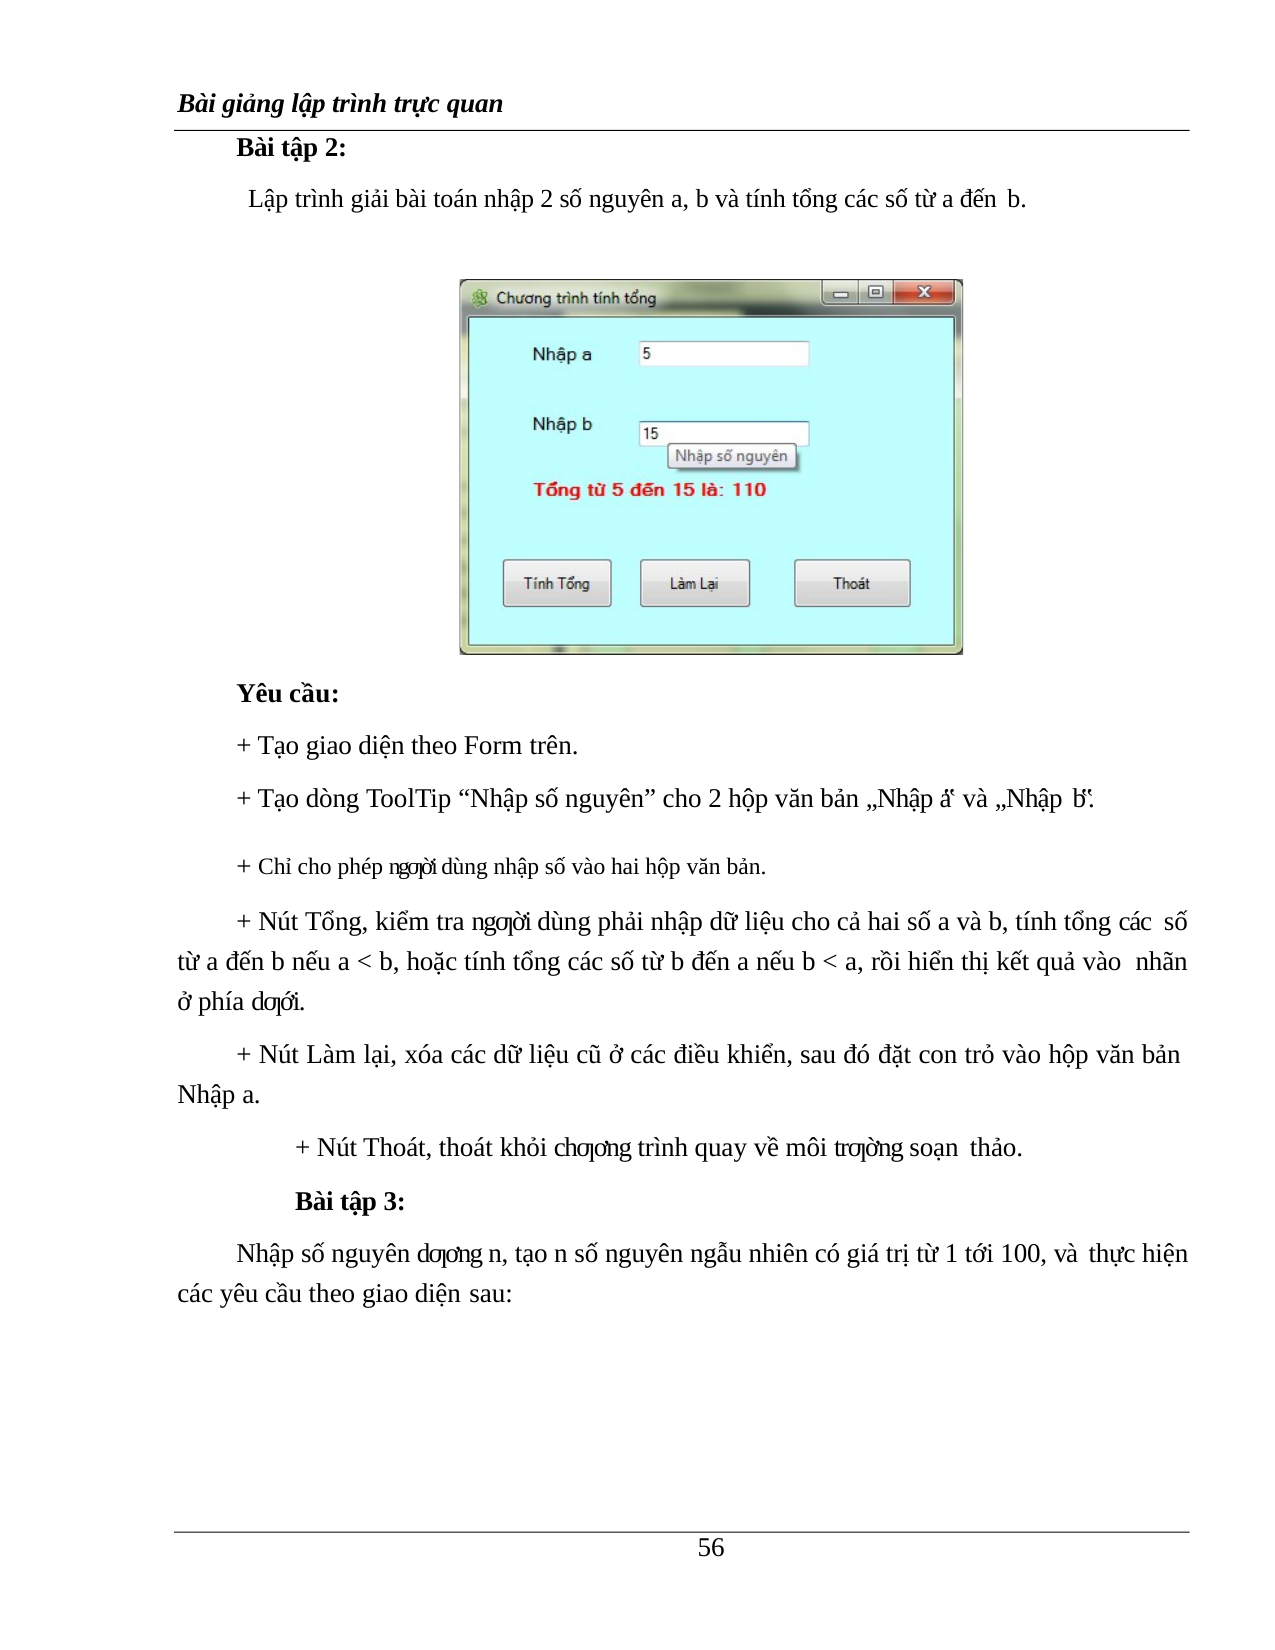

Bài giảng lập trình trực quan
Bài tập 2:
Lập trình giải bài toán nhập 2 số nguyên a, b và tính tổng các số từ a đến b.

Yêu cầu:
+ Tạo giao diện theo Form trên.
+ Tạo dòng ToolTip “Nhập số nguyên” cho 2 hộp văn bản „Nhập a‟ và „Nhập b‟.
+ Chỉ cho phép ngƣời dùng nhập số vào hai hộp văn bản.
+ Nút Tổng, kiểm tra ngƣời dùng phải nhập dữ liệu cho cả hai số a và b, tính tổng các  số từ a đến b nếu a < b, hoặc tính tổng các số từ b đến a nếu b < a, rồi hiển thị kết quả vào  nhãn ở phía dƣới.
+ Nút Làm lại, xóa các dữ liệu cũ ở các điều khiển, sau đó đặt con trỏ vào hộp văn bản  Nhập a.
+ Nút Thoát, thoát khỏi chƣơng trình quay về môi trƣờng soạn thảo.
Bài tập 3:
Nhập số nguyên dƣơng n, tạo n số nguyên ngẫu nhiên có giá trị từ 1 tới 100, và  thực hiện các yêu cầu theo giao diện sau:
56